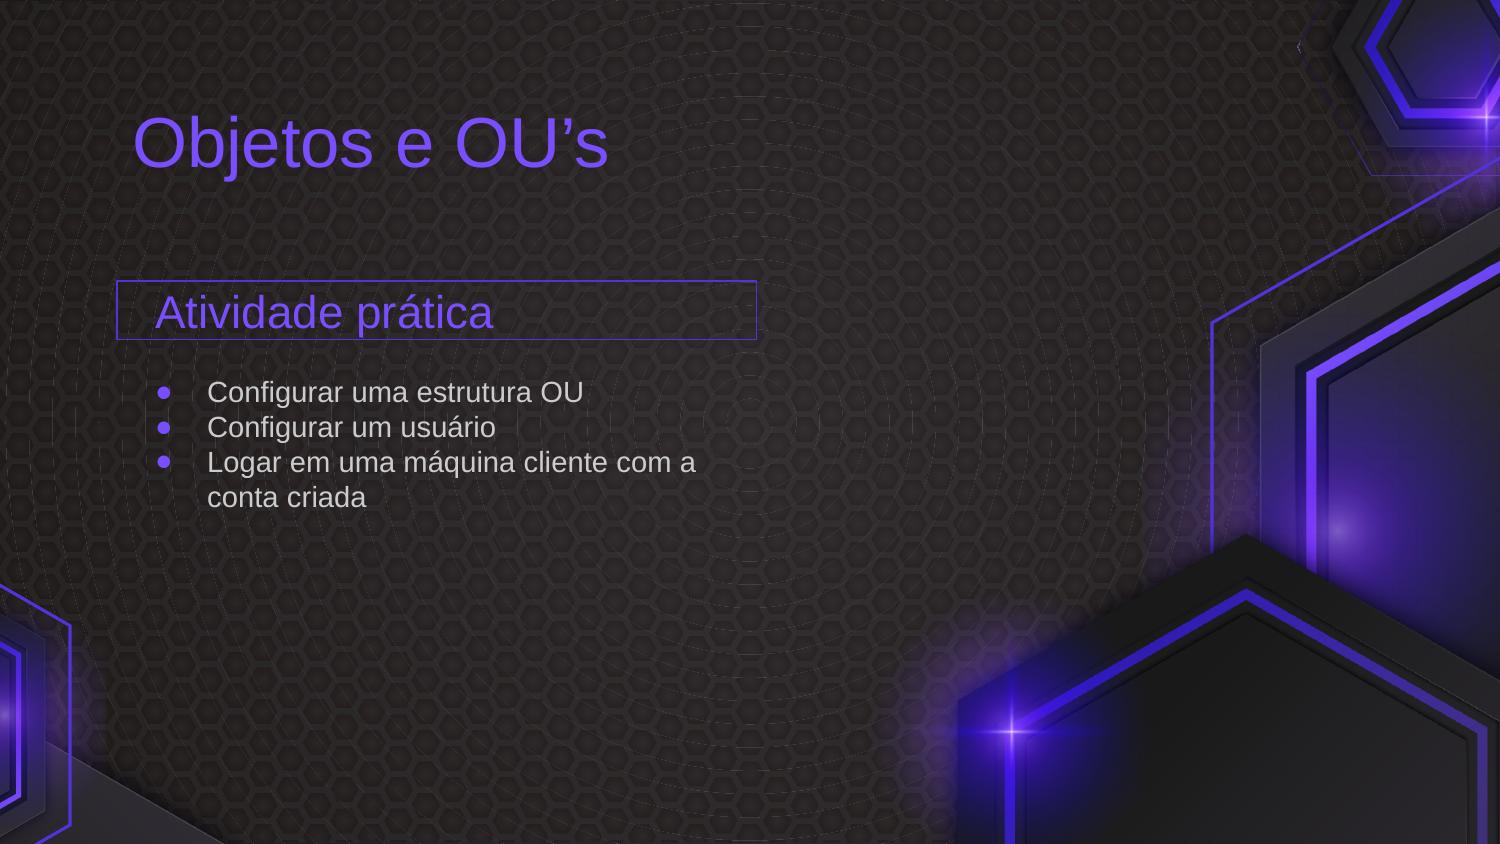

# Objetos e OU’s
Atividade prática
Configurar uma estrutura OU
Configurar um usuário
Logar em uma máquina cliente com a conta criada